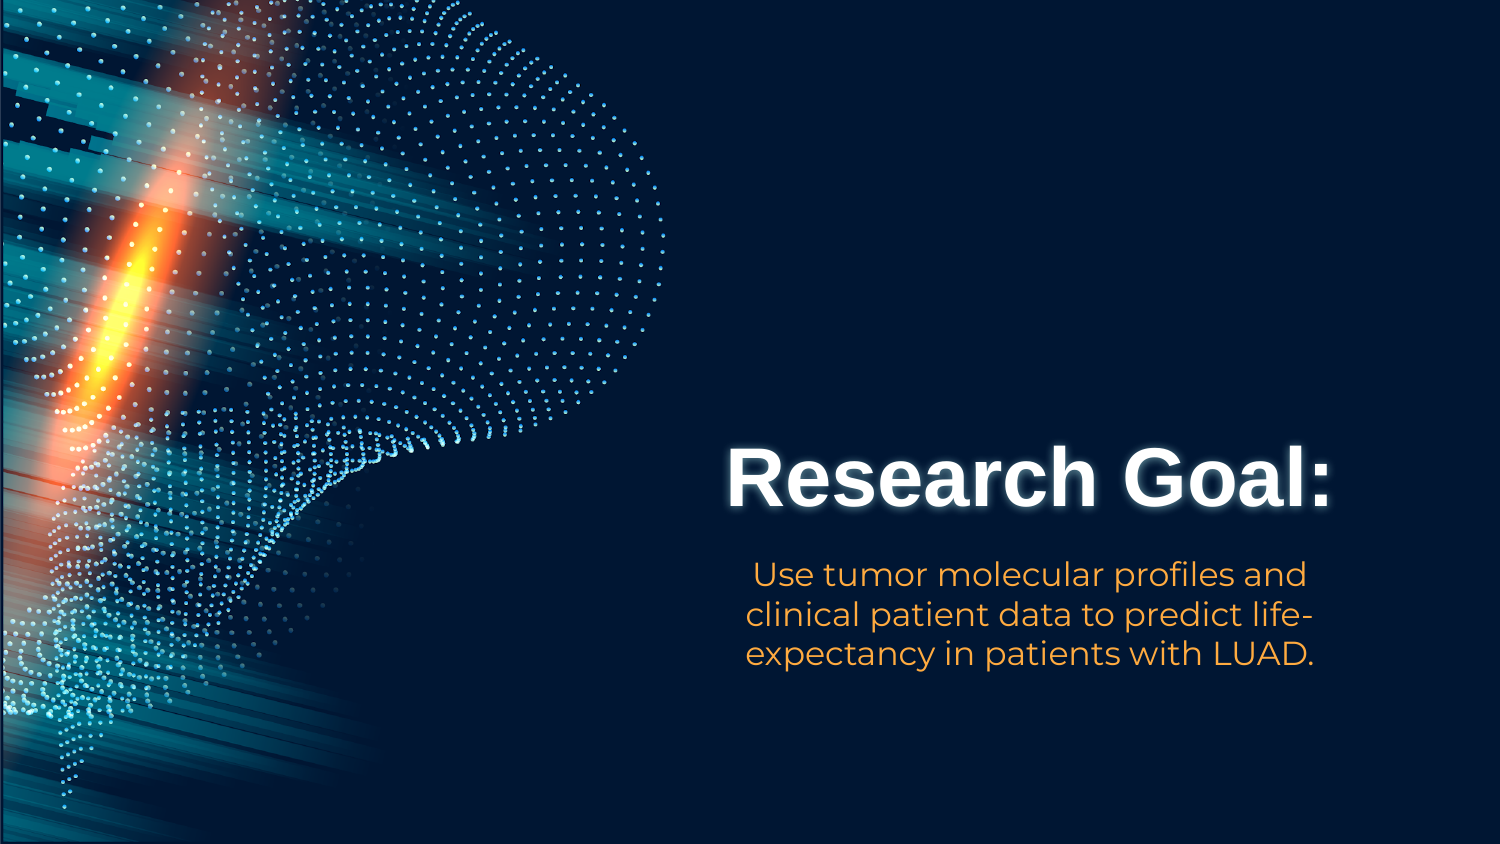

# Research Goal:
Use tumor molecular profiles and clinical patient data to predict life-expectancy in patients with LUAD.